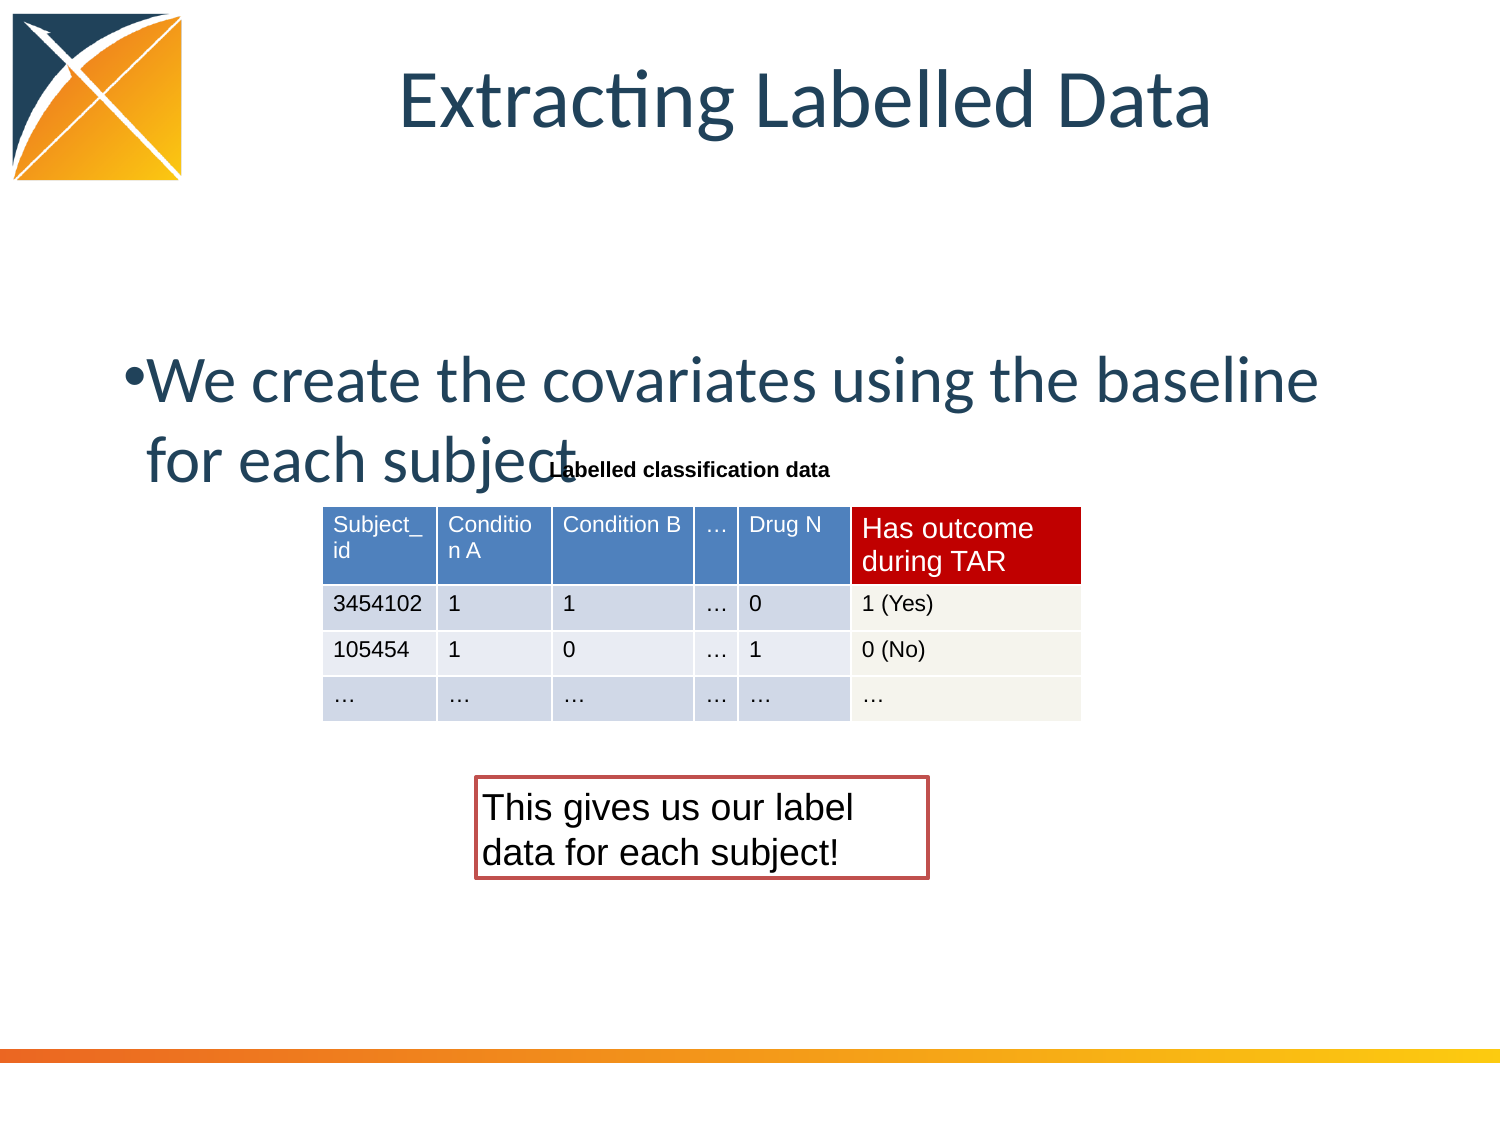

# Extracting Labelled Data
We create the covariates using the baseline for each subject
Labelled classification data
| Subject\_id | Condition A | Condition B | … | Drug N | Has outcome during TAR |
| --- | --- | --- | --- | --- | --- |
| 3454102 | 1 | 1 | … | 0 | 1 (Yes) |
| 105454 | 1 | 0 | … | 1 | 0 (No) |
| … | … | … | … | … | … |
This gives us our label data for each subject!